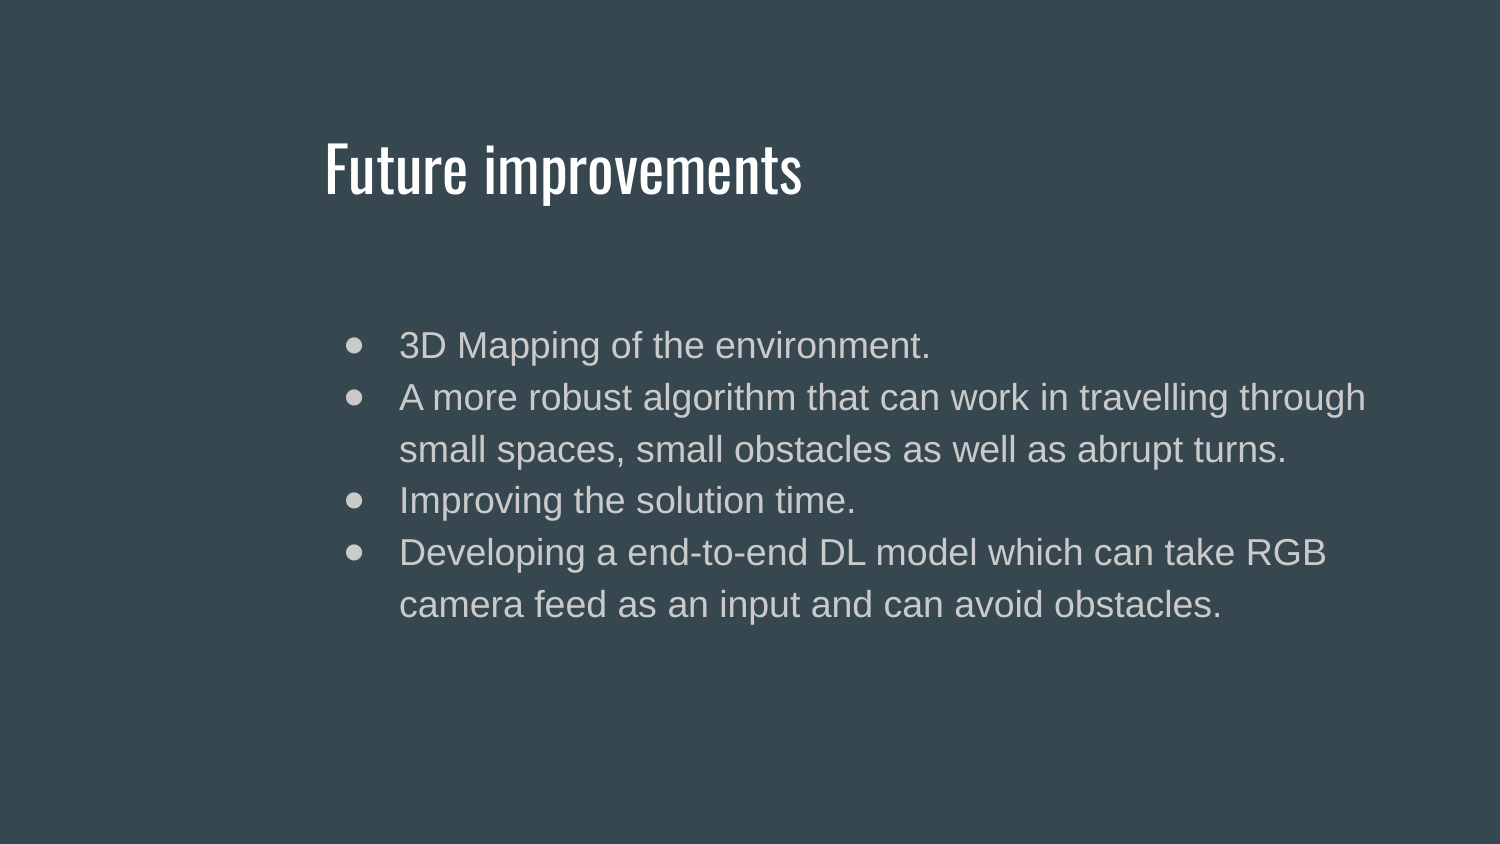

Future improvements
3D Mapping of the environment.
A more robust algorithm that can work in travelling through small spaces, small obstacles as well as abrupt turns.
Improving the solution time.
Developing a end-to-end DL model which can take RGB camera feed as an input and can avoid obstacles.